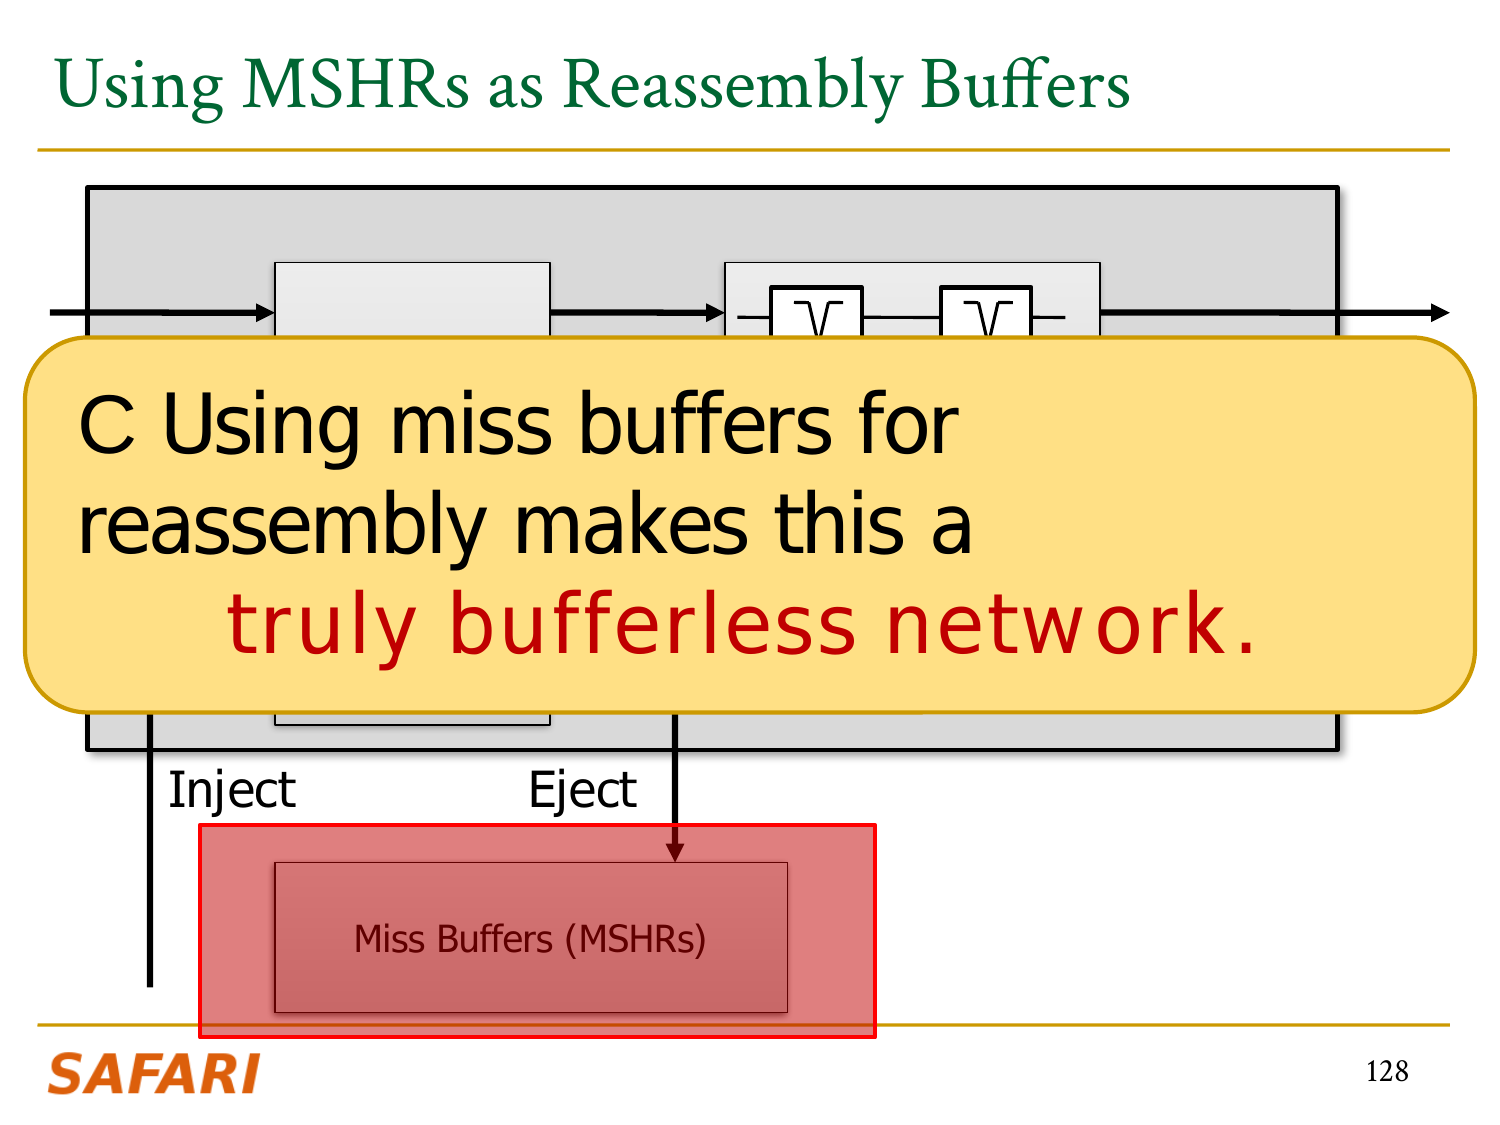

# Using MSHRs as Reassembly Buffers

Inject/Eject

C Using miss buffers for 	reassembly makes this a
	truly bufferless network.
Inject
Eject

Reassembly
Buffers
Miss Buffers (MSHRs)
128